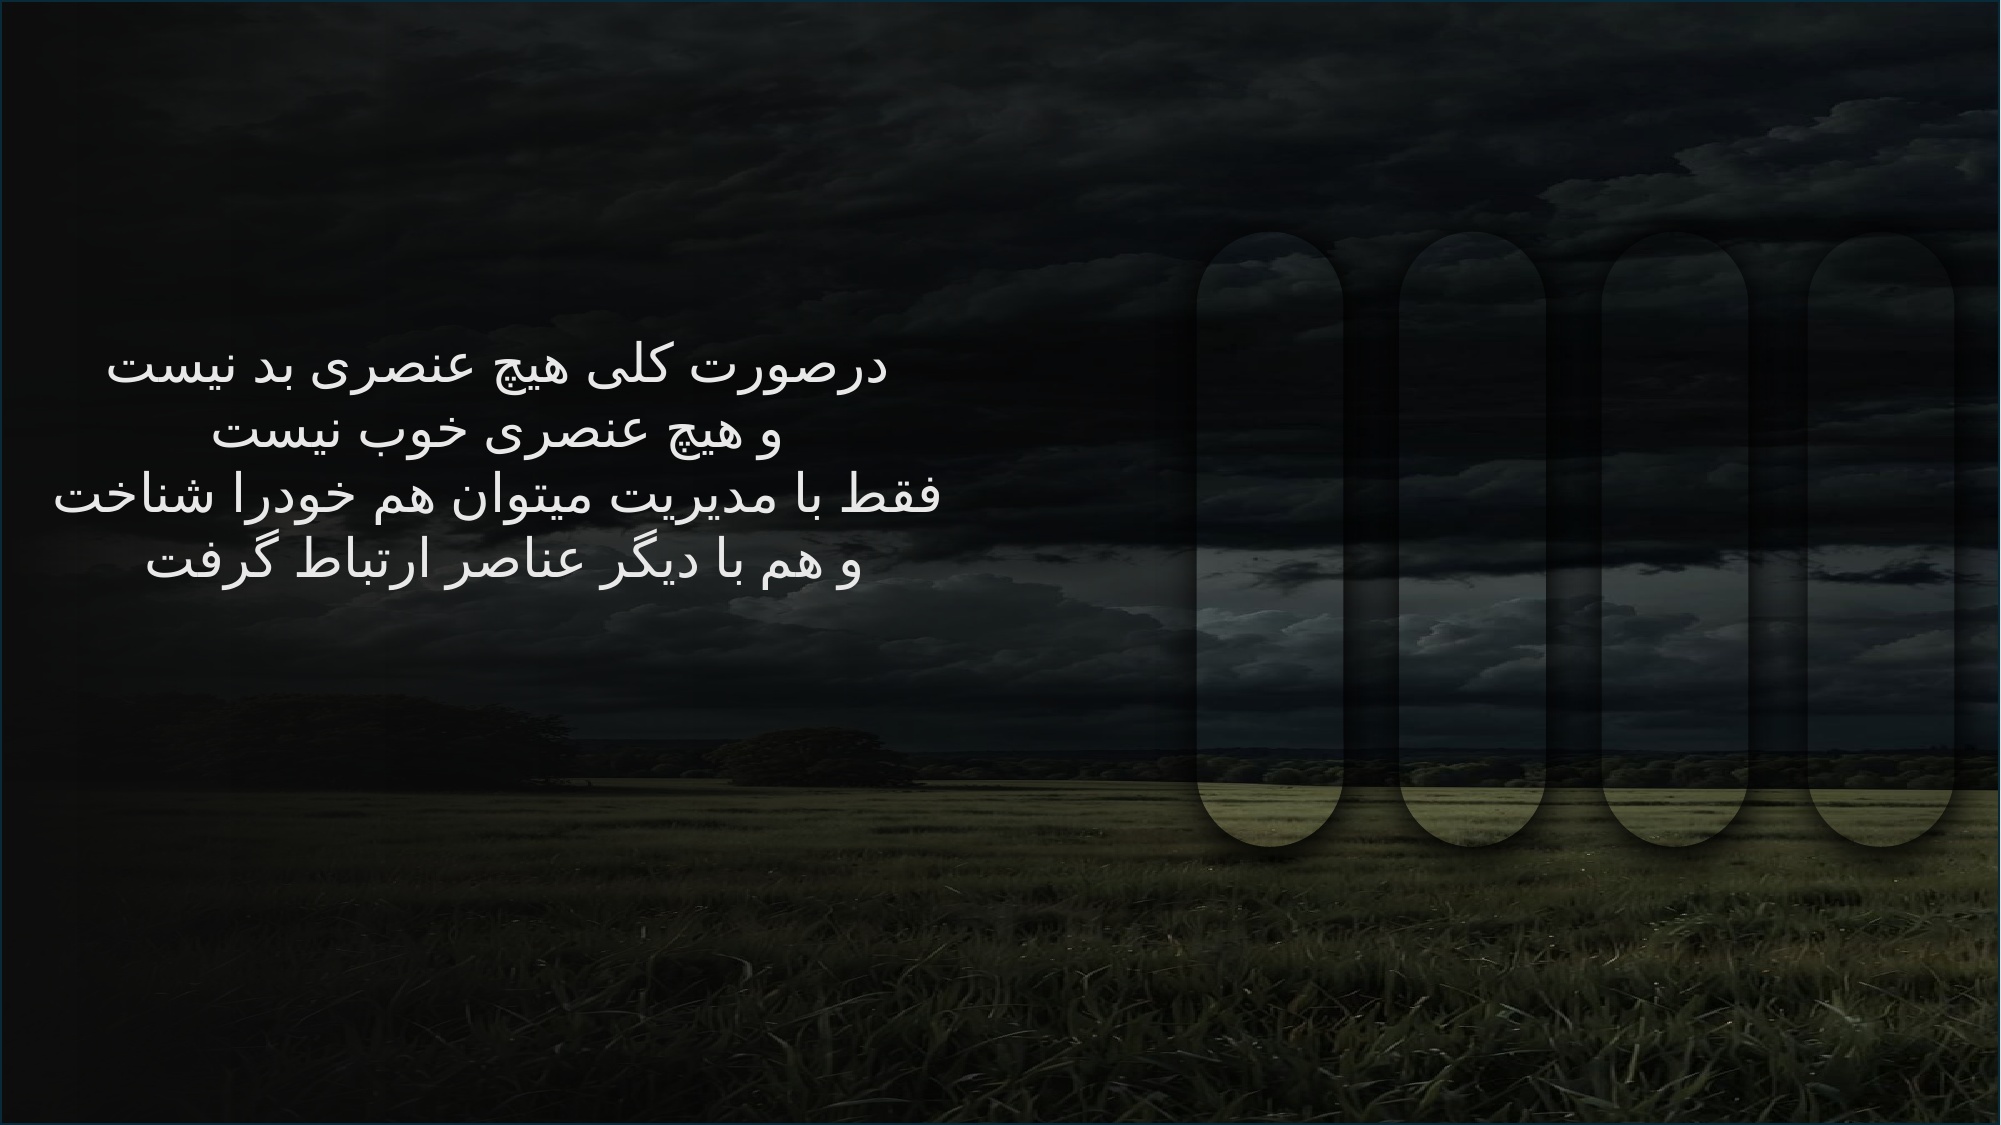

درصورت کلی هیچ عنصری بد نیست
و هیچ عنصری خوب نیست
فقط با مدیریت میتوان هم خودرا شناخت
و هم با دیگر عناصر ارتباط گرفت